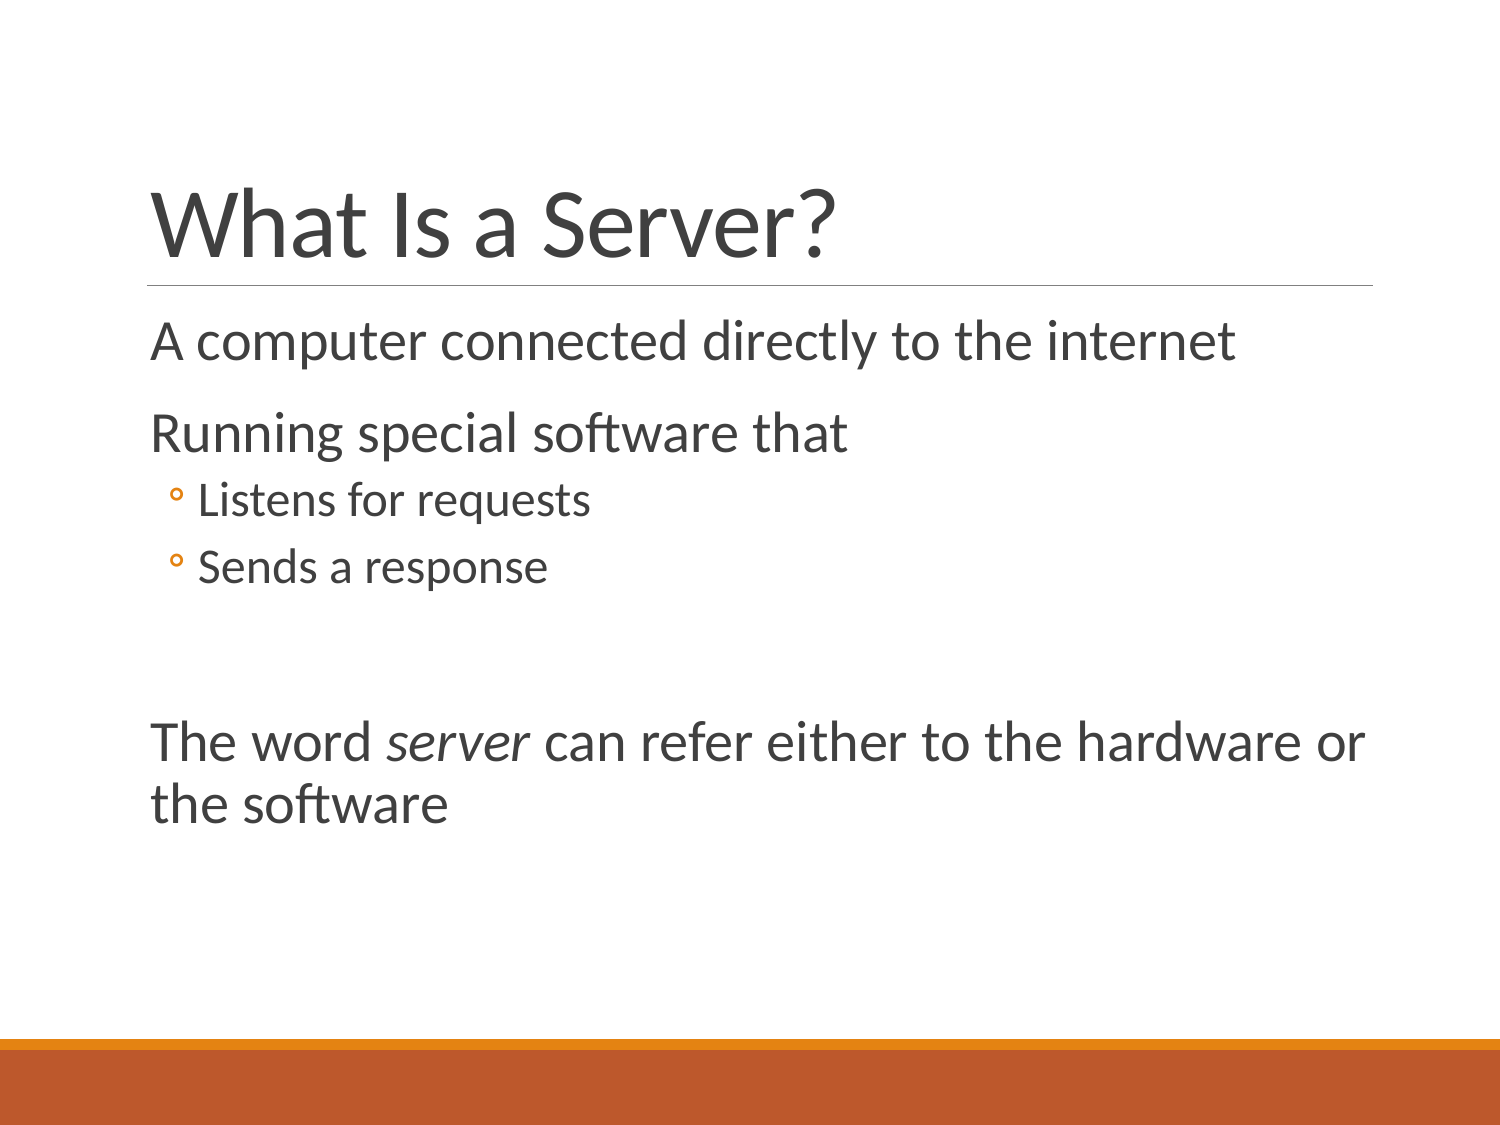

# What Is a Server?
A computer connected directly to the internet
Running special software that
Listens for requests
Sends a response

The word server can refer either to the hardware or the software